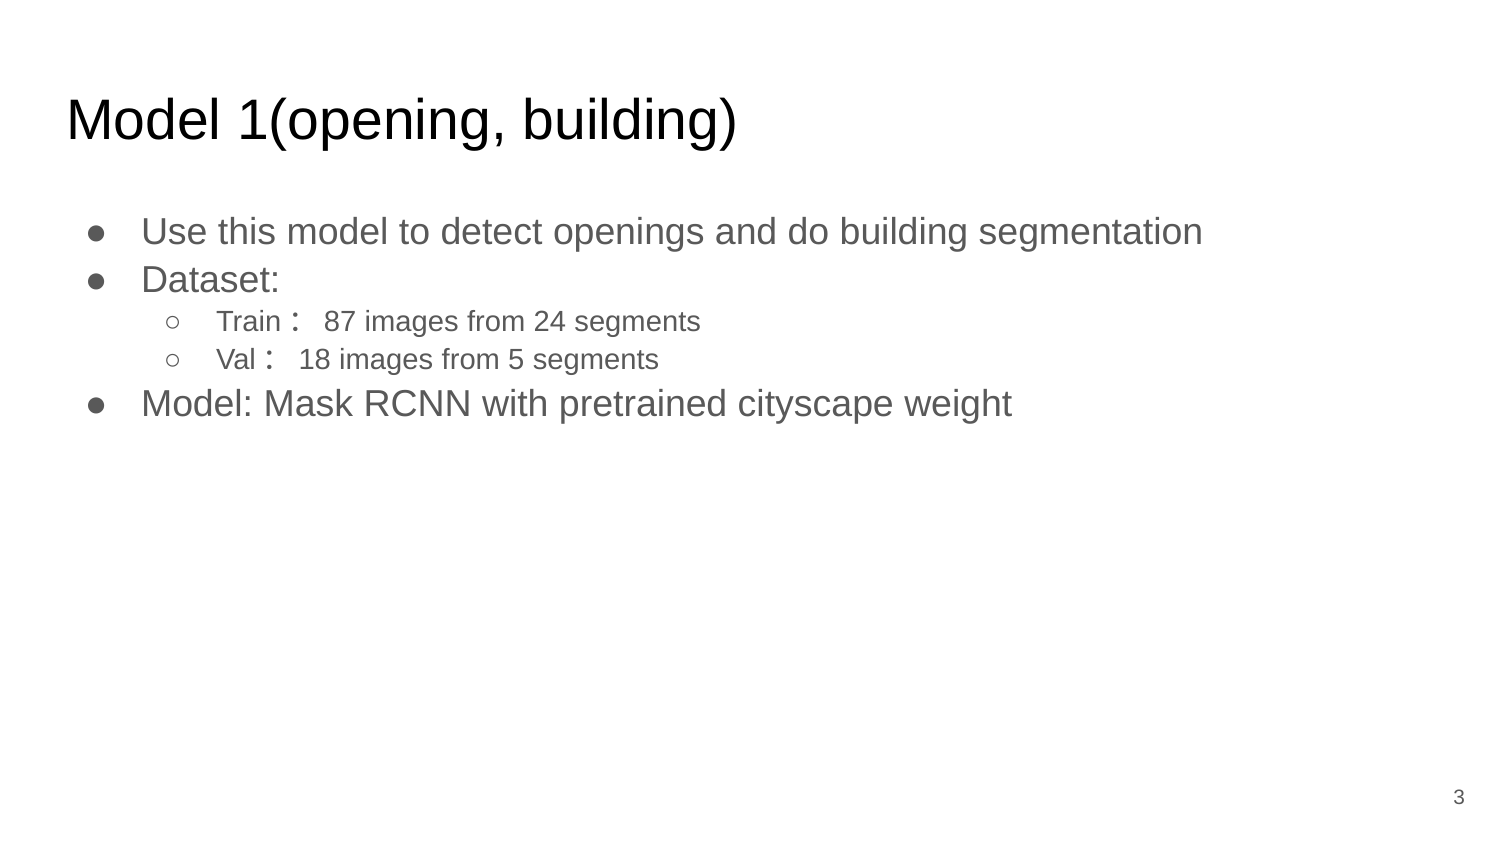

# Model 1(opening, building)
Use this model to detect openings and do building segmentation
Dataset:
Train：87 images from 24 segments
Val：18 images from 5 segments
Model: Mask RCNN with pretrained cityscape weight

3